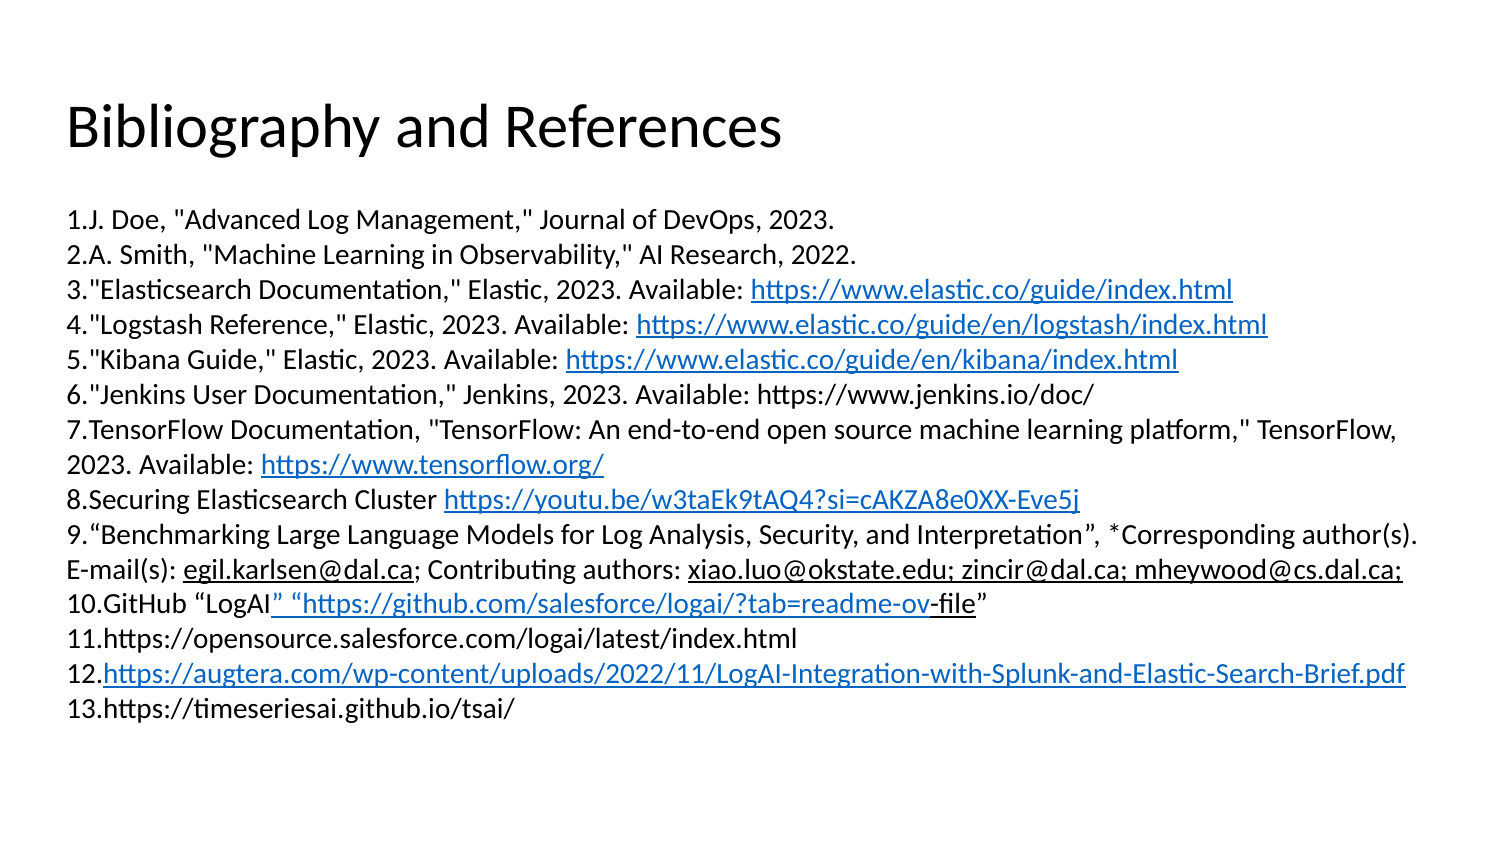

Bibliography and References

J. Doe, "Advanced Log Management," Journal of DevOps, 2023.
A. Smith, "Machine Learning in Observability," AI Research, 2022.
"Elasticsearch Documentation," Elastic, 2023. Available: https://www.elastic.co/guide/index.html
"Logstash Reference," Elastic, 2023. Available: https://www.elastic.co/guide/en/logstash/index.html
"Kibana Guide," Elastic, 2023. Available: https://www.elastic.co/guide/en/kibana/index.html
"Jenkins User Documentation," Jenkins, 2023. Available: https://www.jenkins.io/doc/
TensorFlow Documentation, "TensorFlow: An end-to-end open source machine learning platform," TensorFlow, 2023. Available: https://www.tensorflow.org/
Securing Elasticsearch Cluster https://youtu.be/w3taEk9tAQ4?si=cAKZA8e0XX-Eve5j
“Benchmarking Large Language Models for Log Analysis, Security, and Interpretation”, *Corresponding author(s). E-mail(s): egil.karlsen@dal.ca; Contributing authors: xiao.luo@okstate.edu; zincir@dal.ca; mheywood@cs.dal.ca;
GitHub “LogAI” “https://github.com/salesforce/logai/?tab=readme-ov-file”
https://opensource.salesforce.com/logai/latest/index.html
https://augtera.com/wp-content/uploads/2022/11/LogAI-Integration-with-Splunk-and-Elastic-Search-Brief.pdf
https://timeseriesai.github.io/tsai/